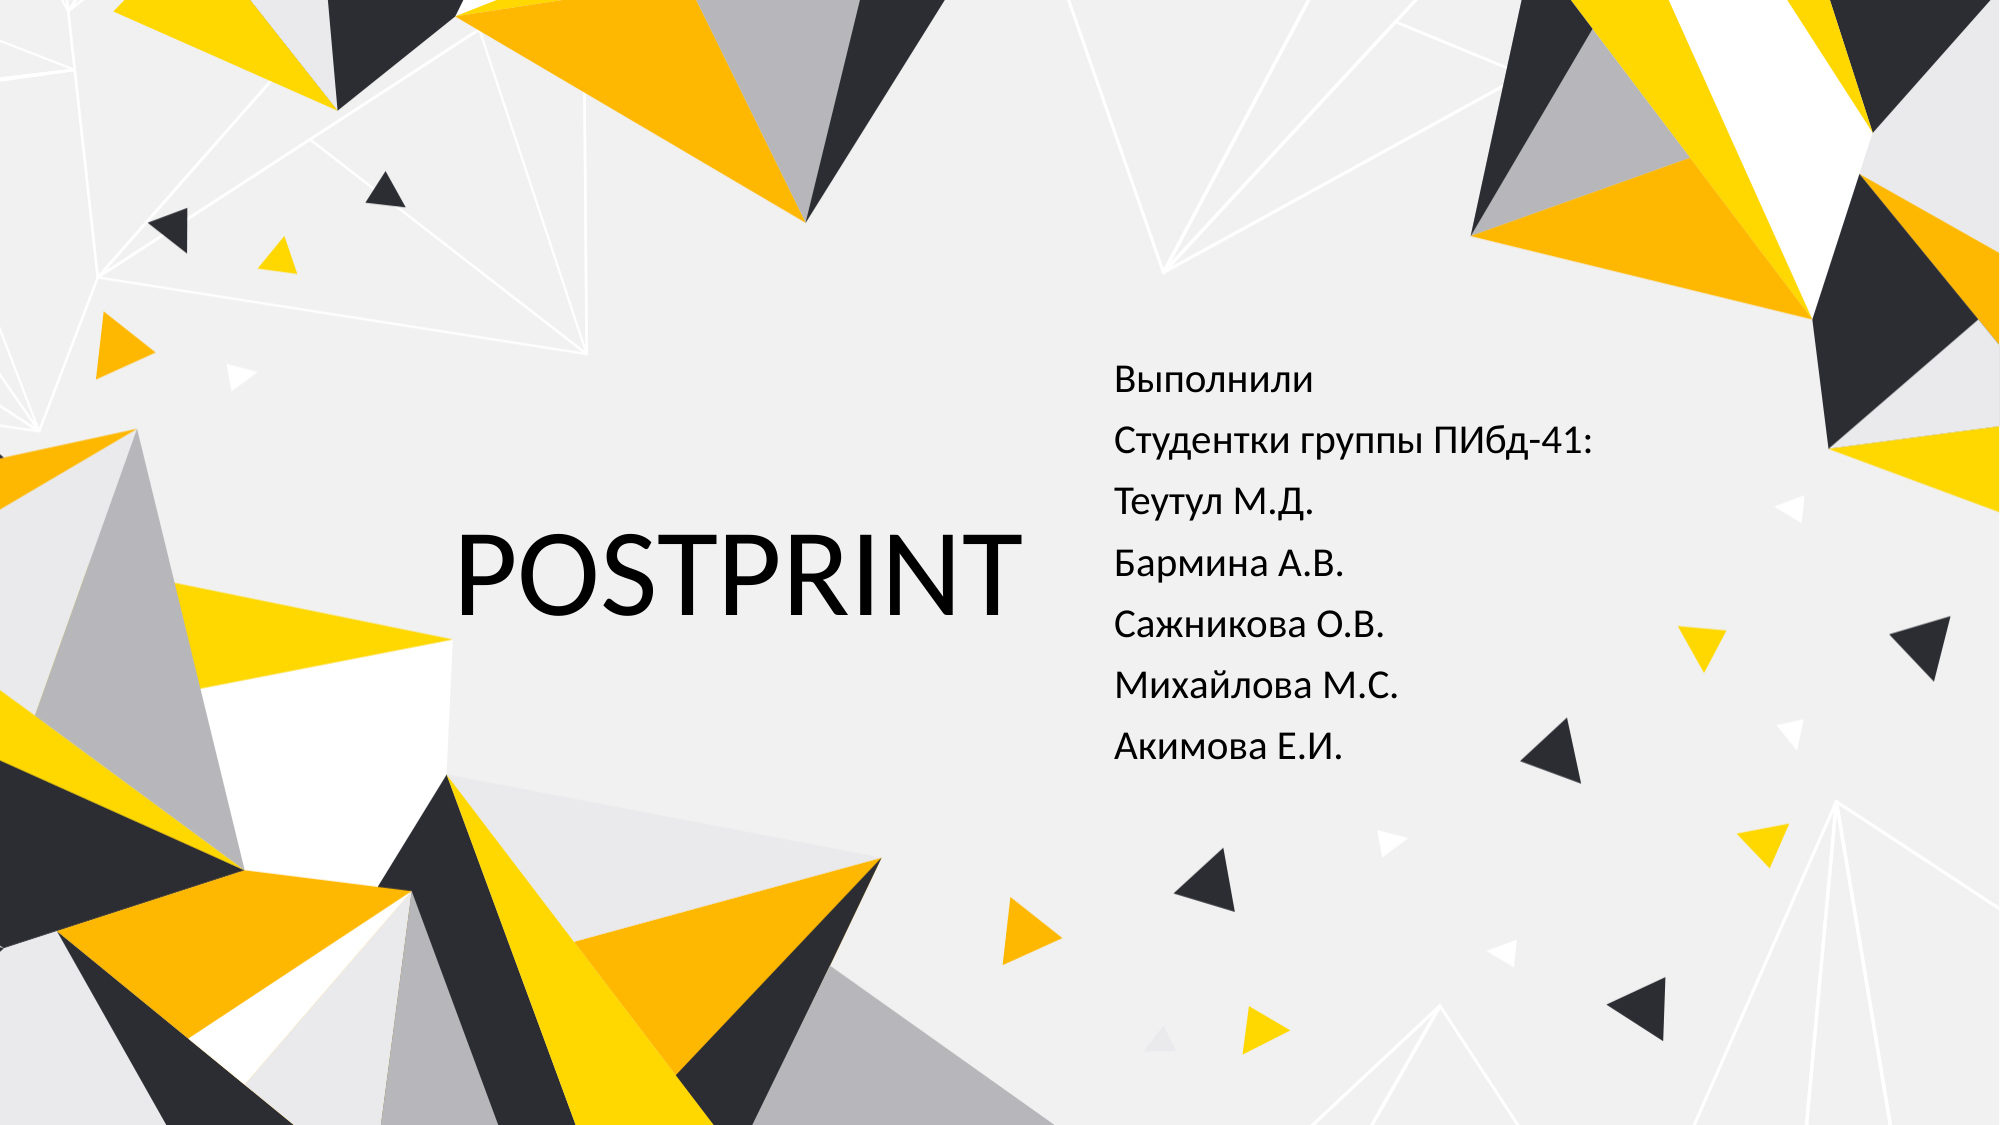

Выполнили
Студентки группы ПИбд-41:
Теутул М.Д.
Бармина А.В.
Сажникова О.В.
Михайлова М.С.
Акимова Е.И.

# POSTPRINT